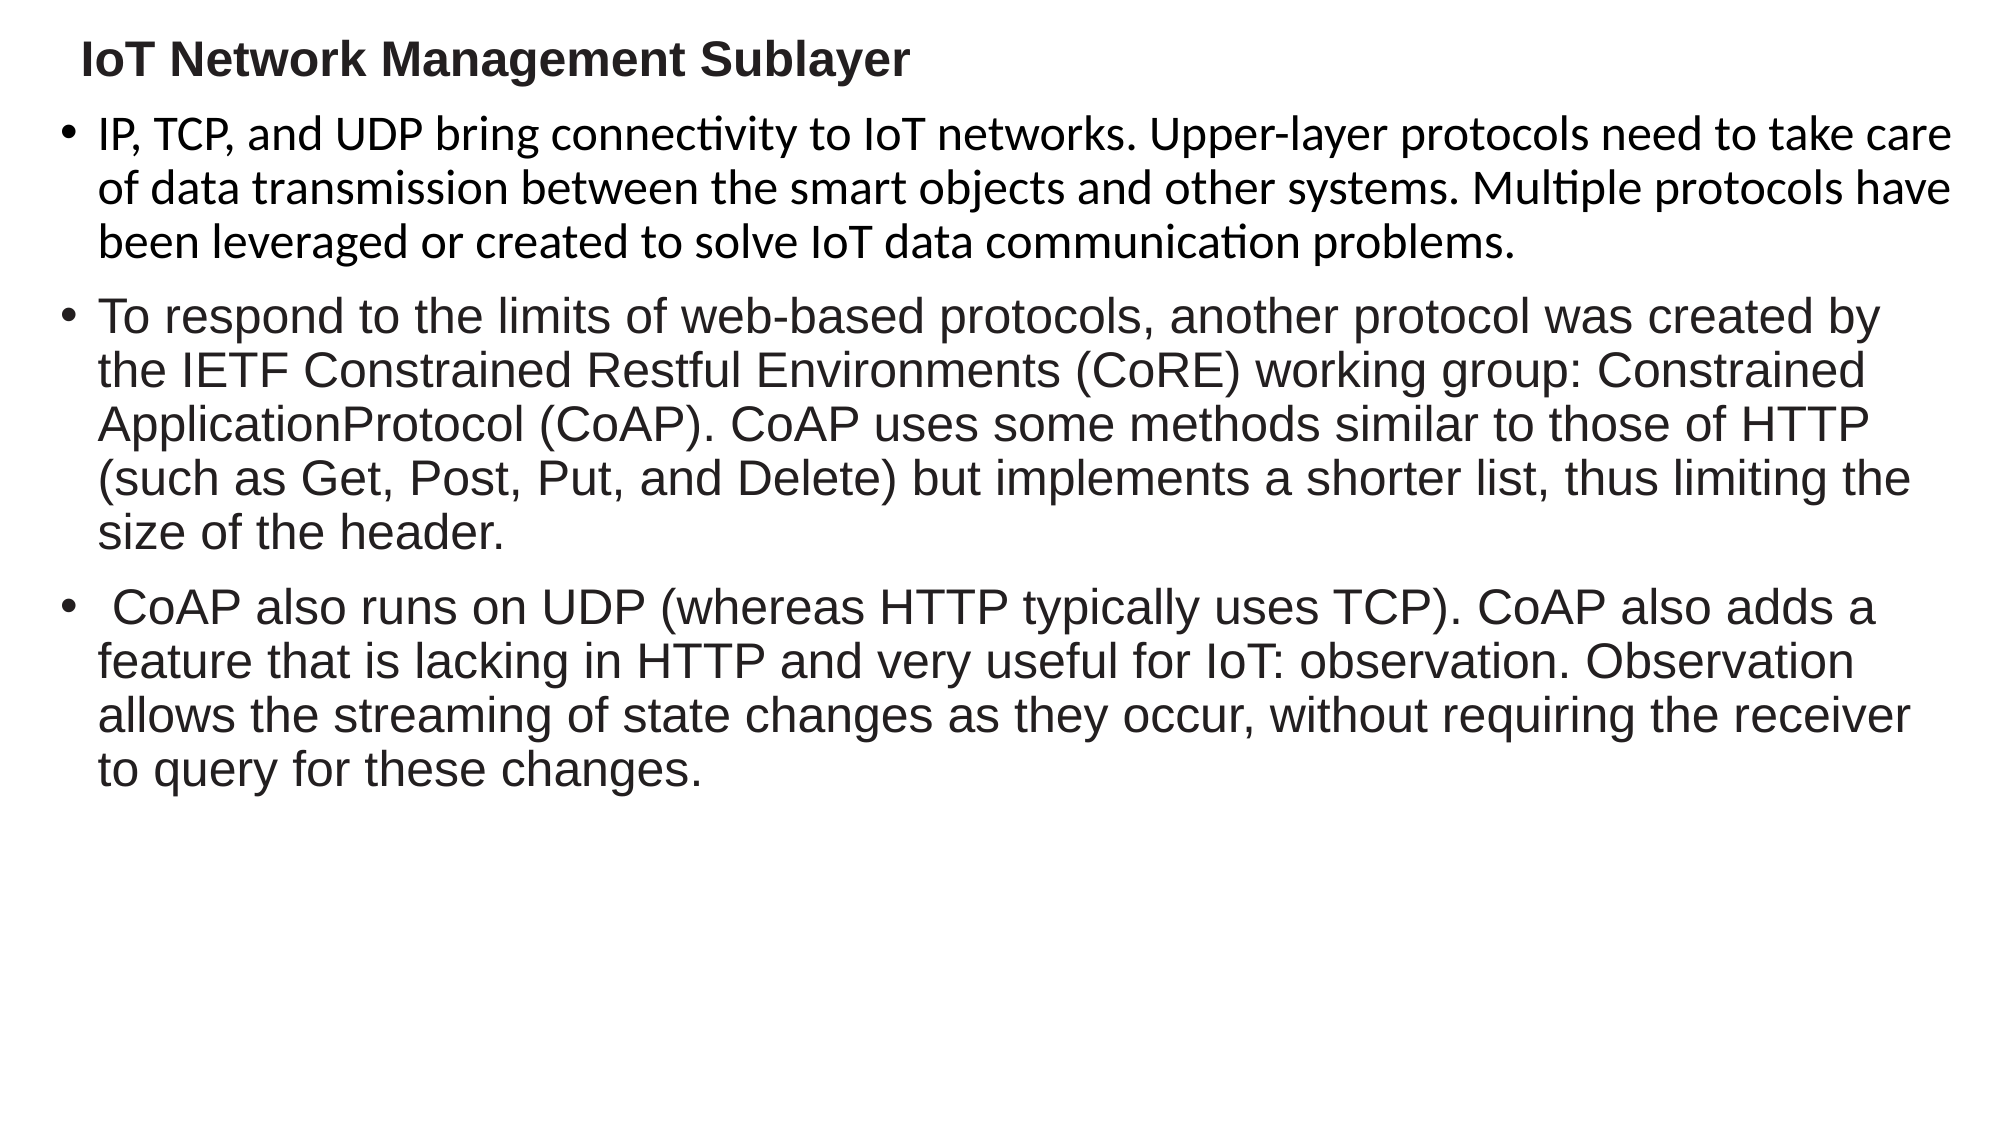

# IoT Network Management Sublayer
IP, TCP, and UDP bring connectivity to IoT networks. Upper-layer protocols need to take care of data transmission between the smart objects and other systems. Multiple protocols have been leveraged or created to solve IoT data communication problems.
To respond to the limits of web-based protocols, another protocol was created by the IETF Constrained Restful Environments (CoRE) working group: Constrained ApplicationProtocol (CoAP). CoAP uses some methods similar to those of HTTP (such as Get, Post, Put, and Delete) but implements a shorter list, thus limiting the size of the header.
 CoAP also runs on UDP (whereas HTTP typically uses TCP). CoAP also adds a feature that is lacking in HTTP and very useful for IoT: observation. Observation allows the streaming of state changes as they occur, without requiring the receiver to query for these changes.